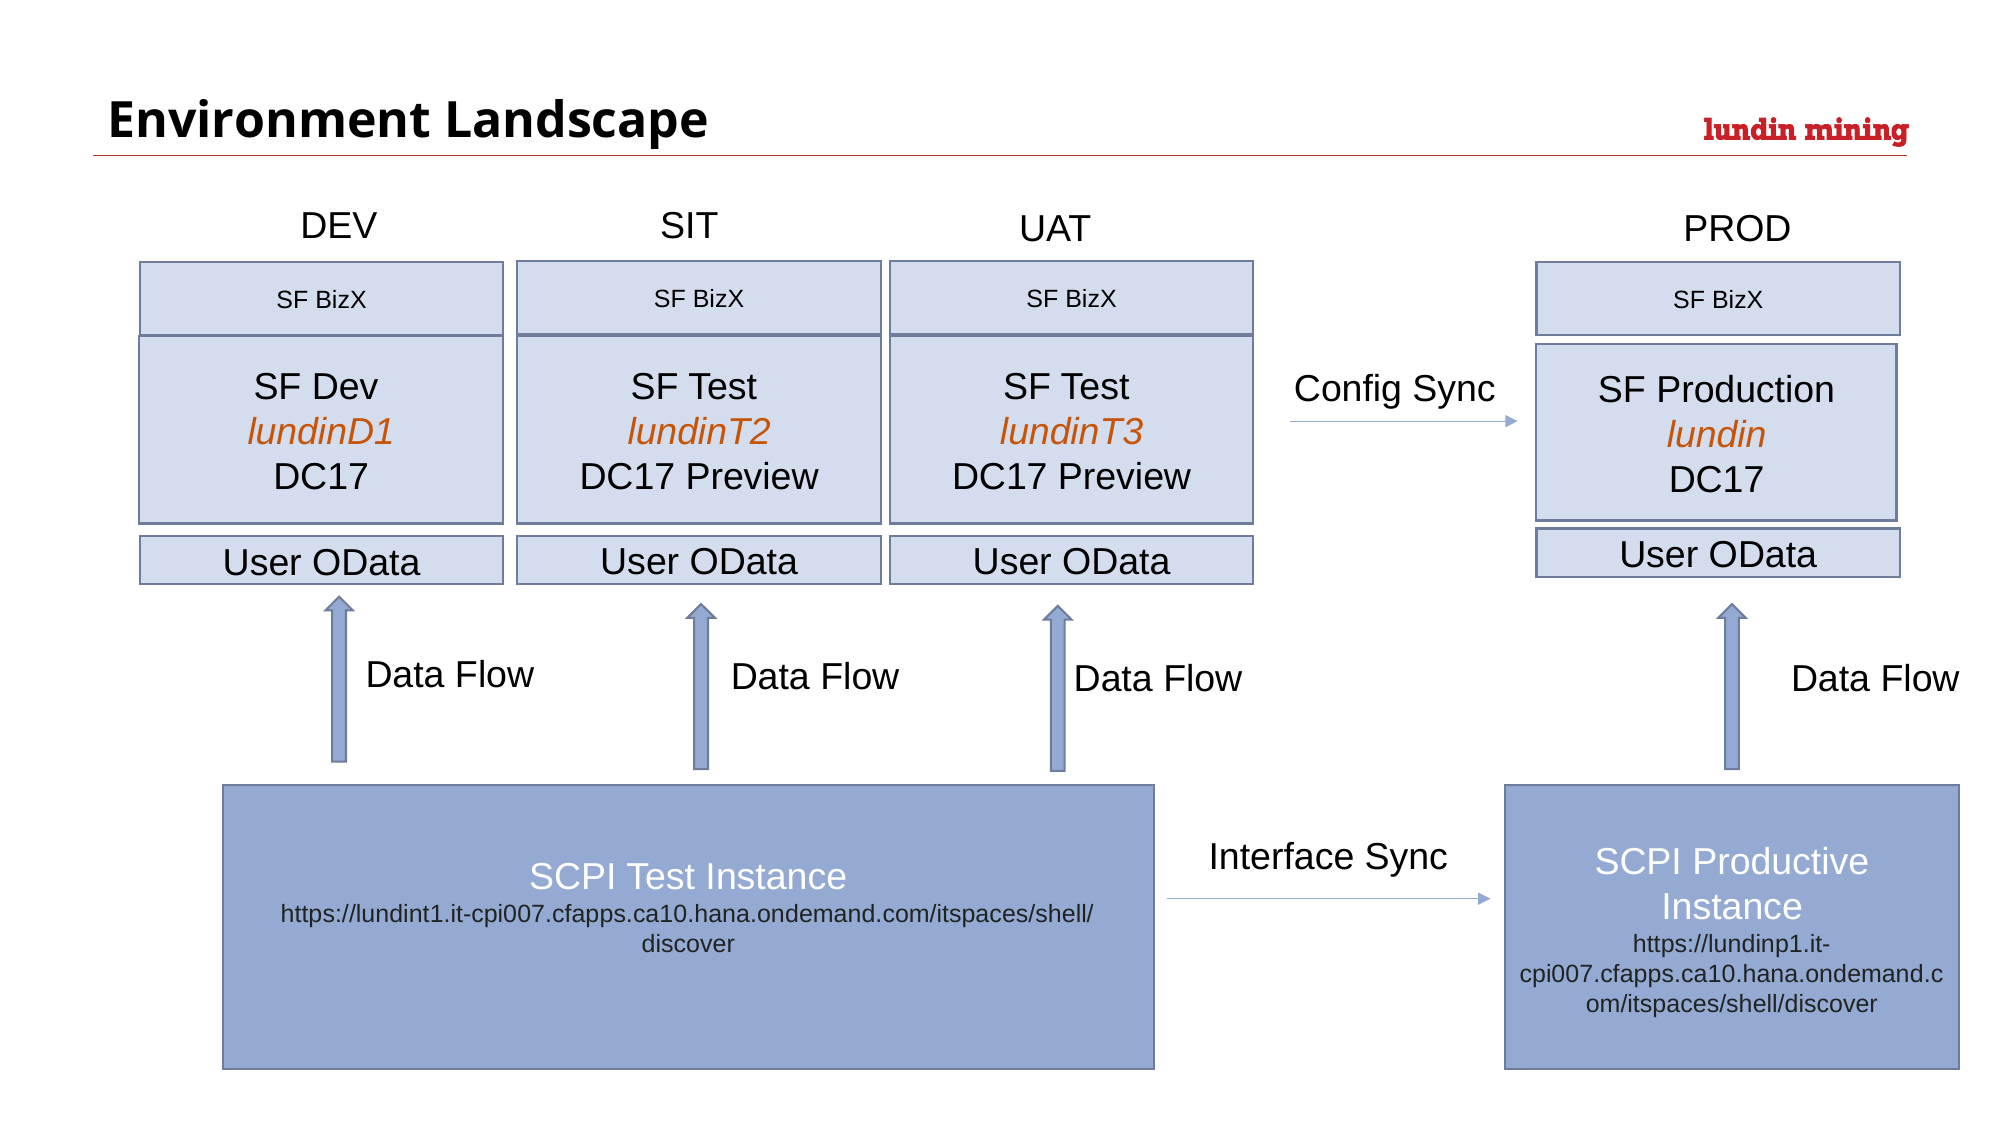

Environment Landscape
DEV
SIT
PROD
UAT
SF BizX
SF BizX
SF BizX
SF BizX
SF Dev
lundinD1
DC17
SF Test
lundinT2
DC17 Preview
SF Test
lundinT3
DC17 Preview
SF Production
lundin
DC17
Config Sync
User OData
User OData
User OData
User OData

Data Flow
Data Flow
Data Flow
Data Flow
SCPI Productive Instance
https://lundinp1.it-cpi007.cfapps.ca10.hana.ondemand.com/itspaces/shell/discover
SCPI Test Instance
https://lundint1.it-cpi007.cfapps.ca10.hana.ondemand.com/itspaces/shell/discover

Interface Sync